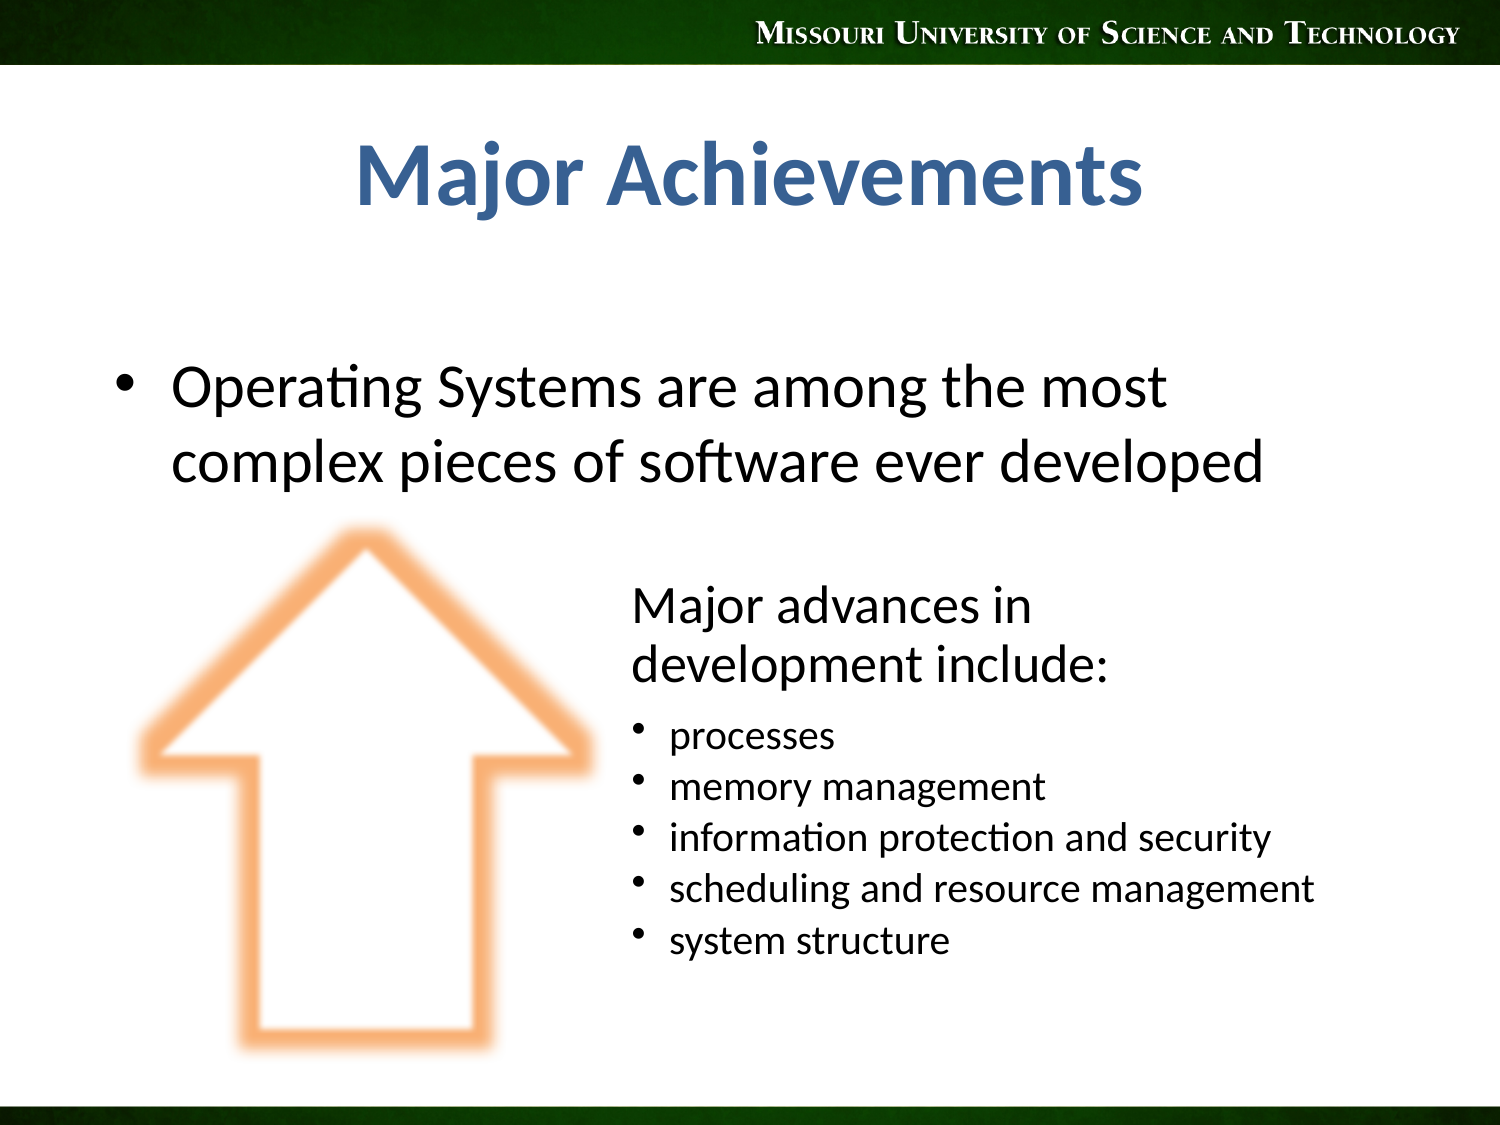

# Major Achievements
Operating Systems are among the most complex pieces of software ever developed
Major advances in development include:
processes
memory management
information protection and security
scheduling and resource management
system structure